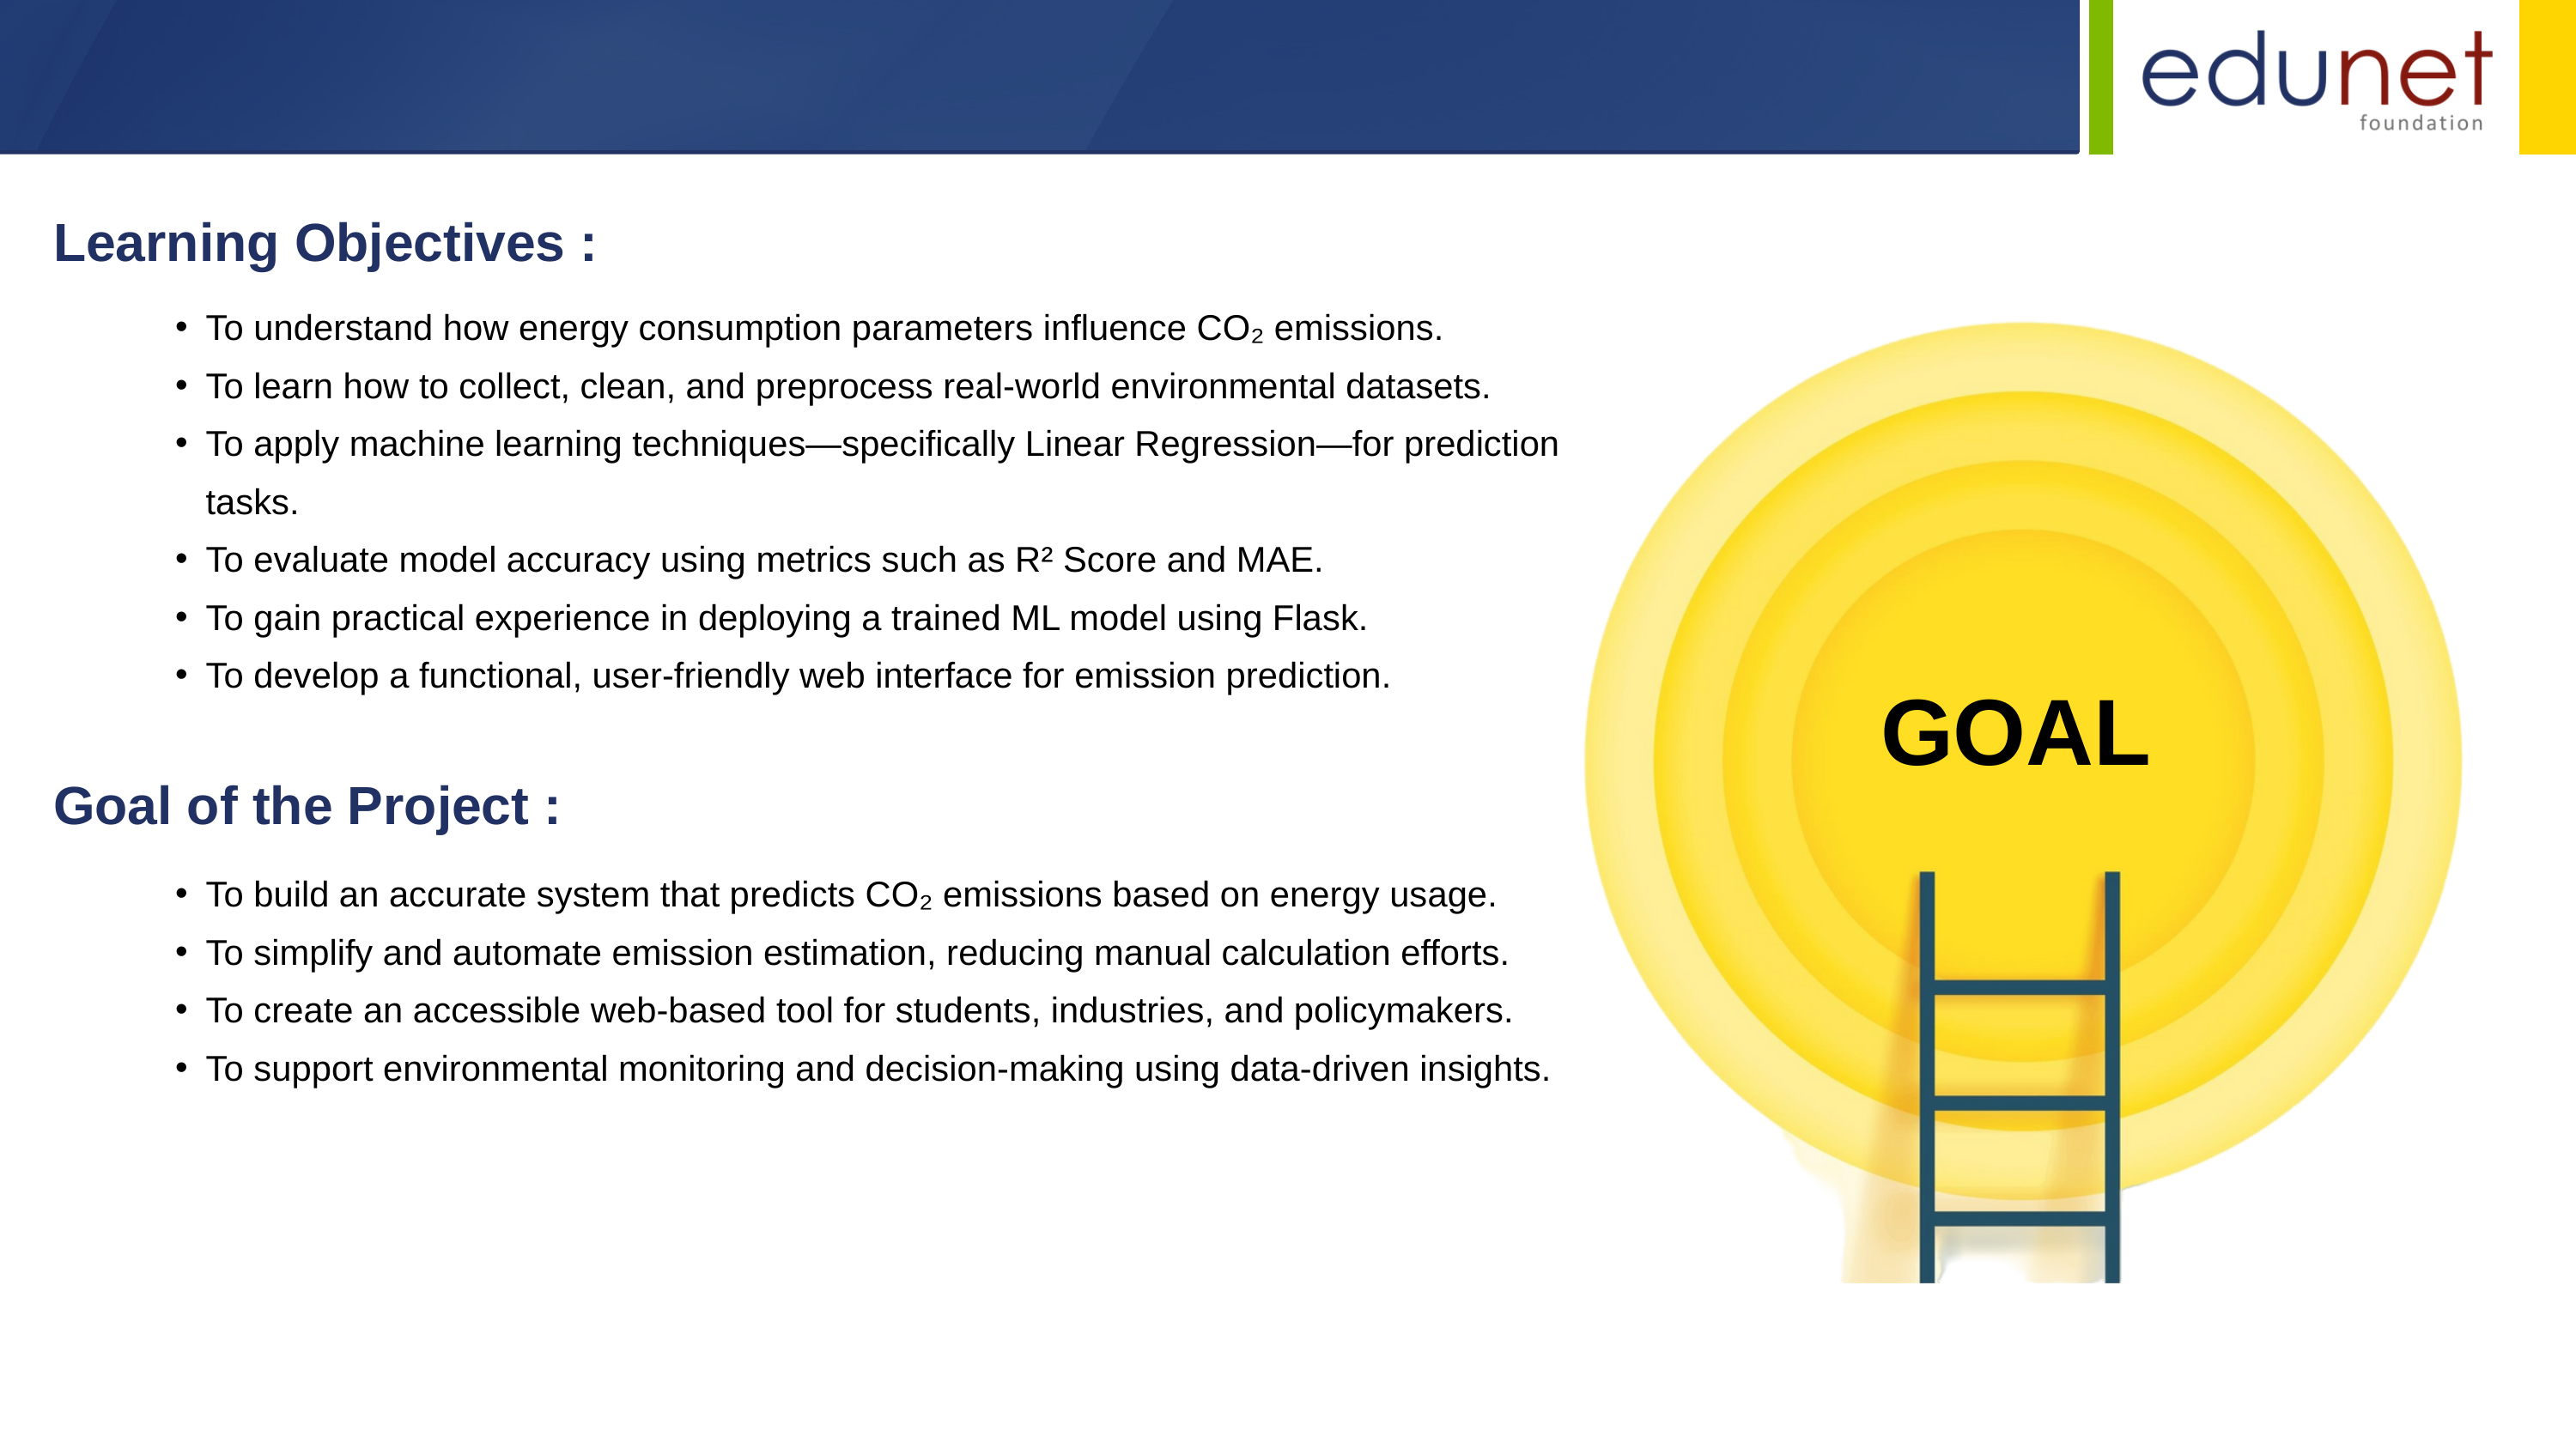

Learning Objectives :
To understand how energy consumption parameters influence CO₂ emissions.
To learn how to collect, clean, and preprocess real-world environmental datasets.
To apply machine learning techniques—specifically Linear Regression—for prediction tasks.
To evaluate model accuracy using metrics such as R² Score and MAE.
To gain practical experience in deploying a trained ML model using Flask.
To develop a functional, user-friendly web interface for emission prediction.

GOAL
Goal of the Project :
To build an accurate system that predicts CO₂ emissions based on energy usage.
To simplify and automate emission estimation, reducing manual calculation efforts.
To create an accessible web-based tool for students, industries, and policymakers.
To support environmental monitoring and decision-making using data-driven insights.